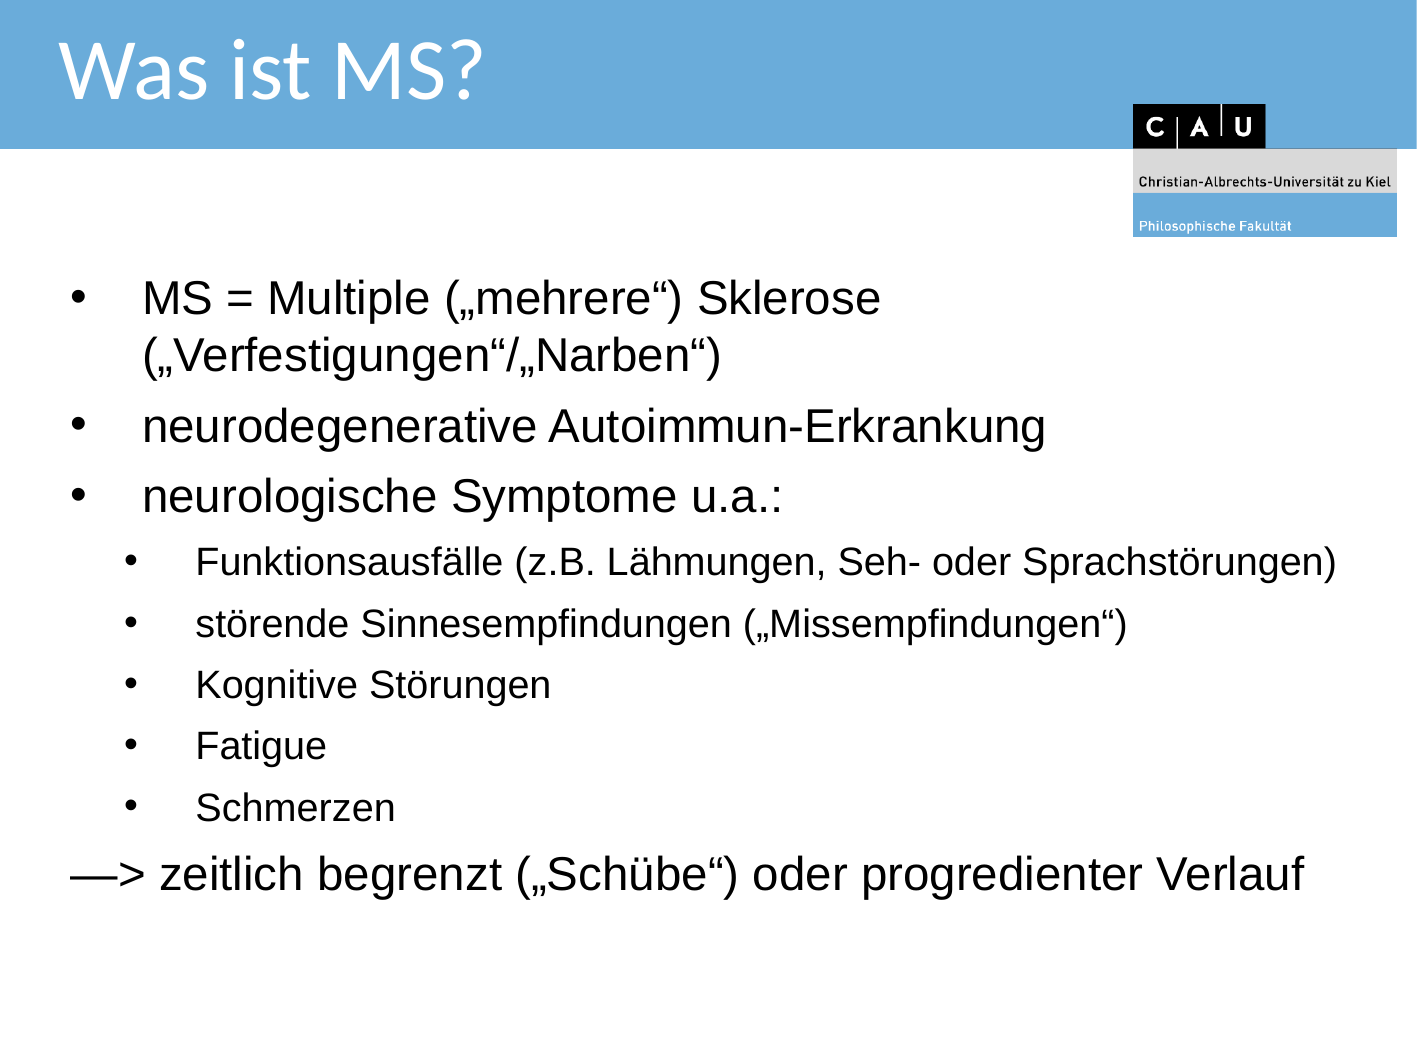

# Was ist MS?
MS = Multiple („mehrere“) Sklerose („Verfestigungen“/„Narben“)
neurodegenerative Autoimmun-Erkrankung
neurologische Symptome u.a.:
Funktionsausfälle (z.B. Lähmungen, Seh- oder Sprachstörungen)
störende Sinnesempfindungen („Missempfindungen“)
Kognitive Störungen
Fatigue
Schmerzen
—> zeitlich begrenzt („Schübe“) oder progredienter Verlauf